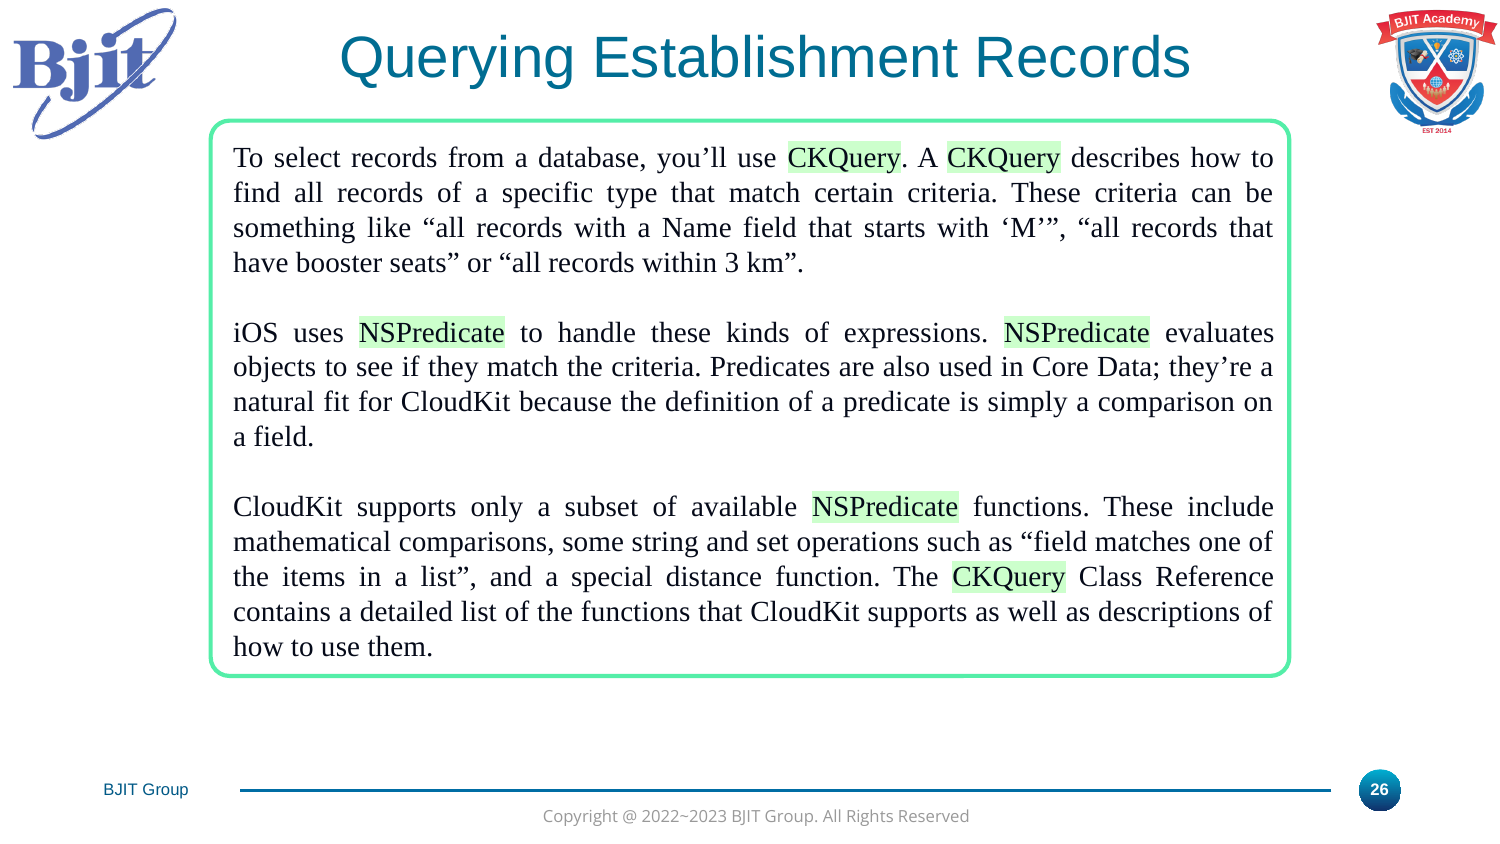

Querying Establishment Records

To select records from a database, you’ll use CKQuery. A CKQuery describes how to find all records of a specific type that match certain criteria. These criteria can be something like “all records with a Name field that starts with ‘M’”, “all records that have booster seats” or “all records within 3 km”.

iOS uses NSPredicate to handle these kinds of expressions. NSPredicate evaluates objects to see if they match the criteria. Predicates are also used in Core Data; they’re a natural fit for CloudKit because the definition of a predicate is simply a comparison on a field.

CloudKit supports only a subset of available NSPredicate functions. These include mathematical comparisons, some string and set operations such as “field matches one of the items in a list”, and a special distance function. The CKQuery Class Reference contains a detailed list of the functions that CloudKit supports as well as descriptions of how to use them.